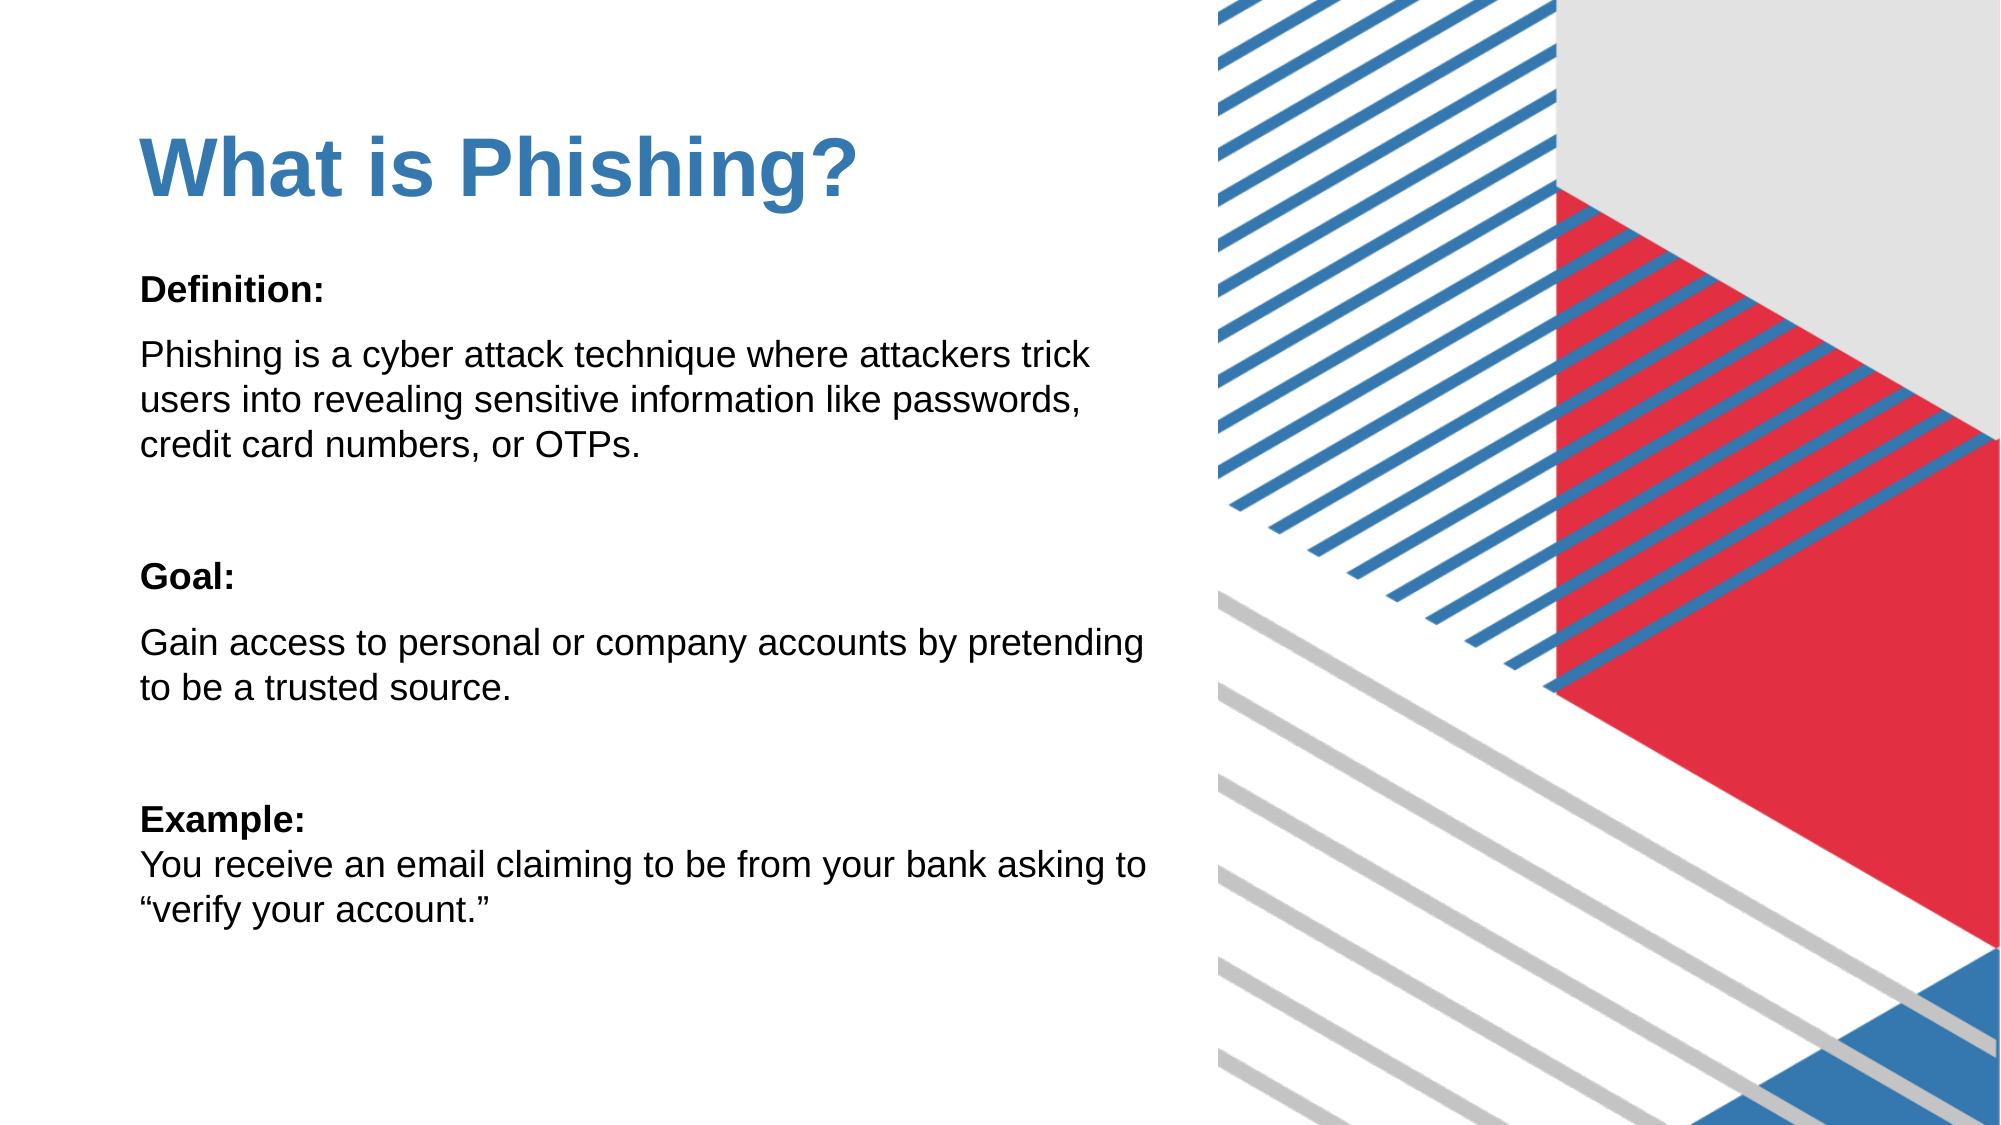

# What is Phishing?
Definition:
Phishing is a cyber attack technique where attackers trick users into revealing sensitive information like passwords, credit card numbers, or OTPs.

Goal:
Gain access to personal or company accounts by pretending to be a trusted source.

Example:
You receive an email claiming to be from your bank asking to “verify your account.”